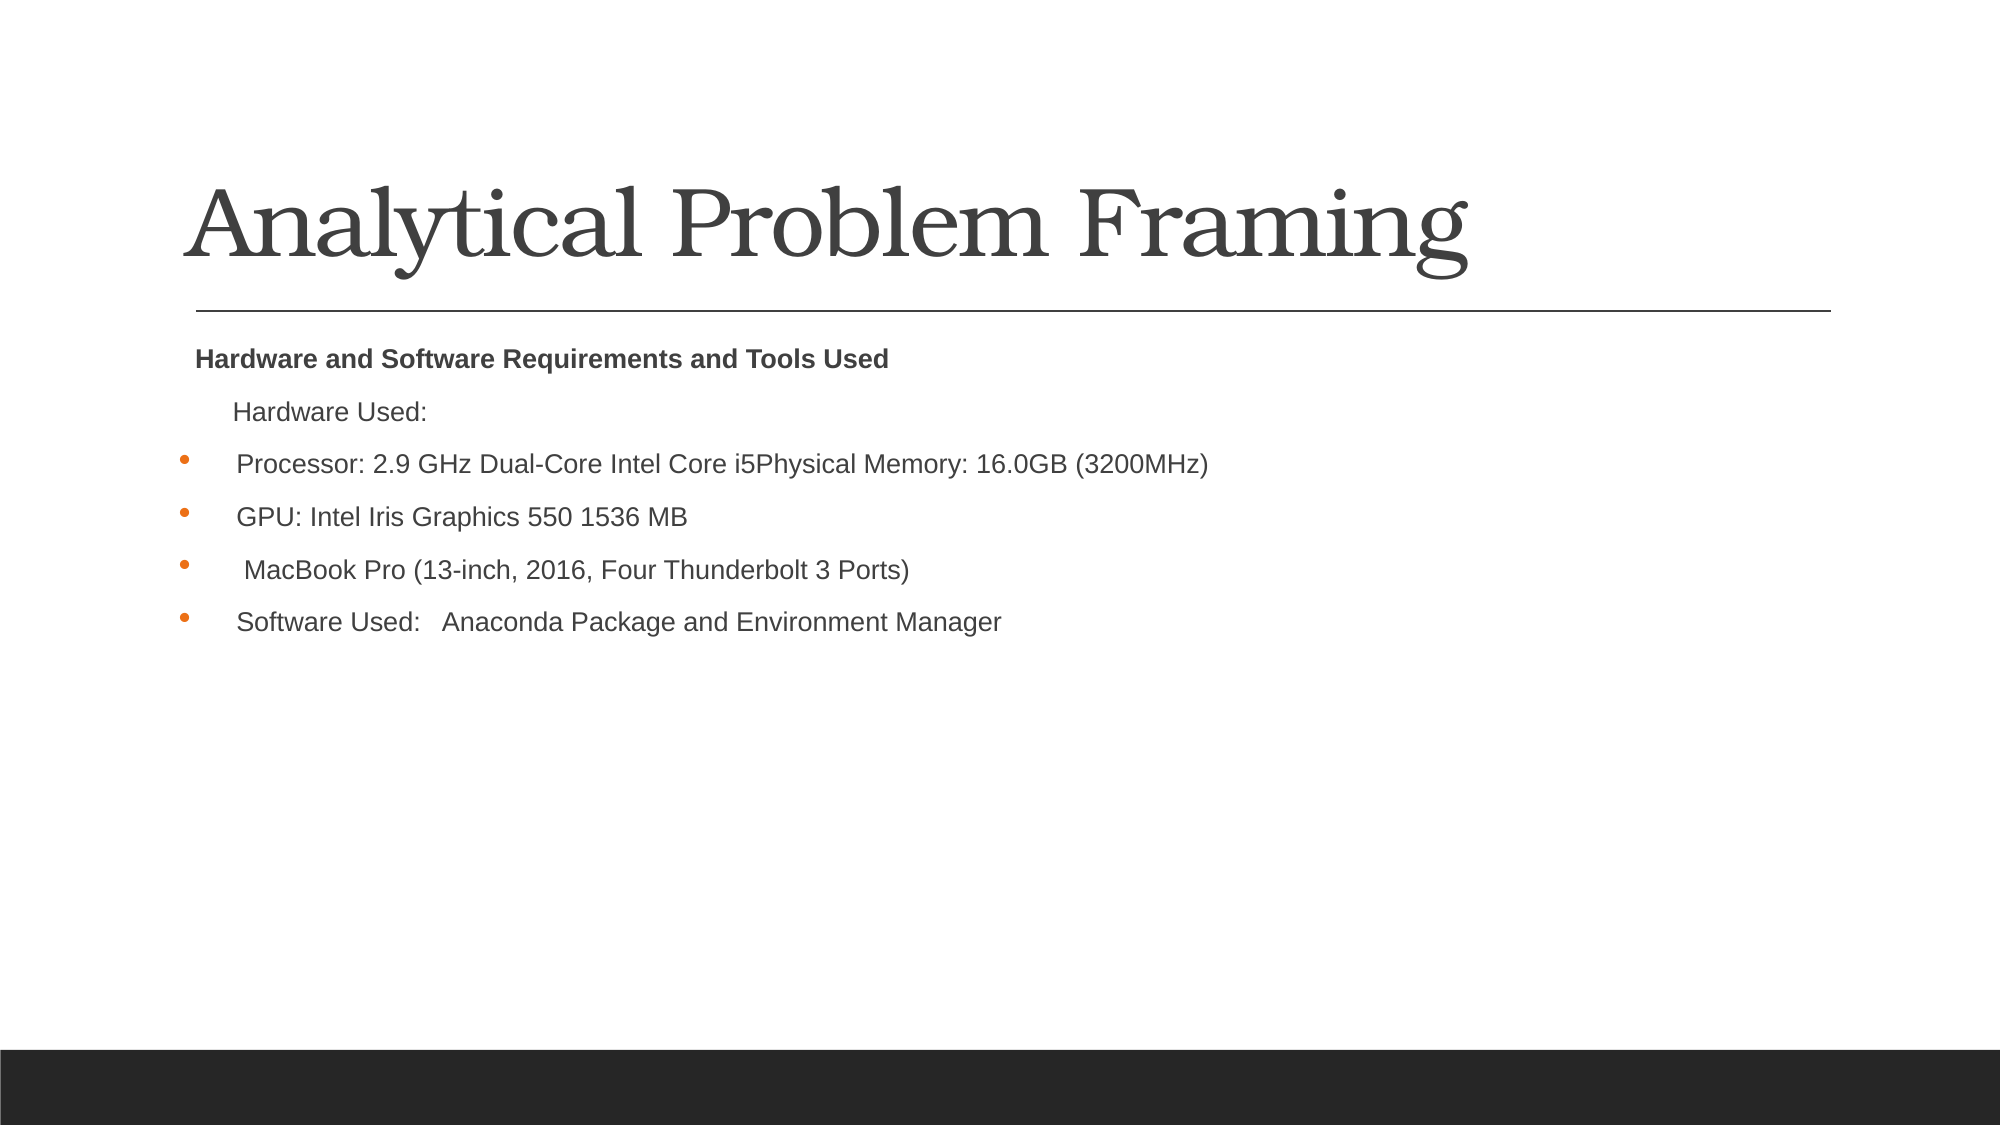

# Analytical Problem Framing
Hardware and Software Requirements and Tools Used
Hardware Used:
Processor: 2.9 GHz Dual-Core Intel Core i5Physical Memory: 16.0GB (3200MHz)
GPU: Intel Iris Graphics 550 1536 MB
 MacBook Pro (13-inch, 2016, Four Thunderbolt 3 Ports)
Software Used:   Anaconda Package and Environment Manager